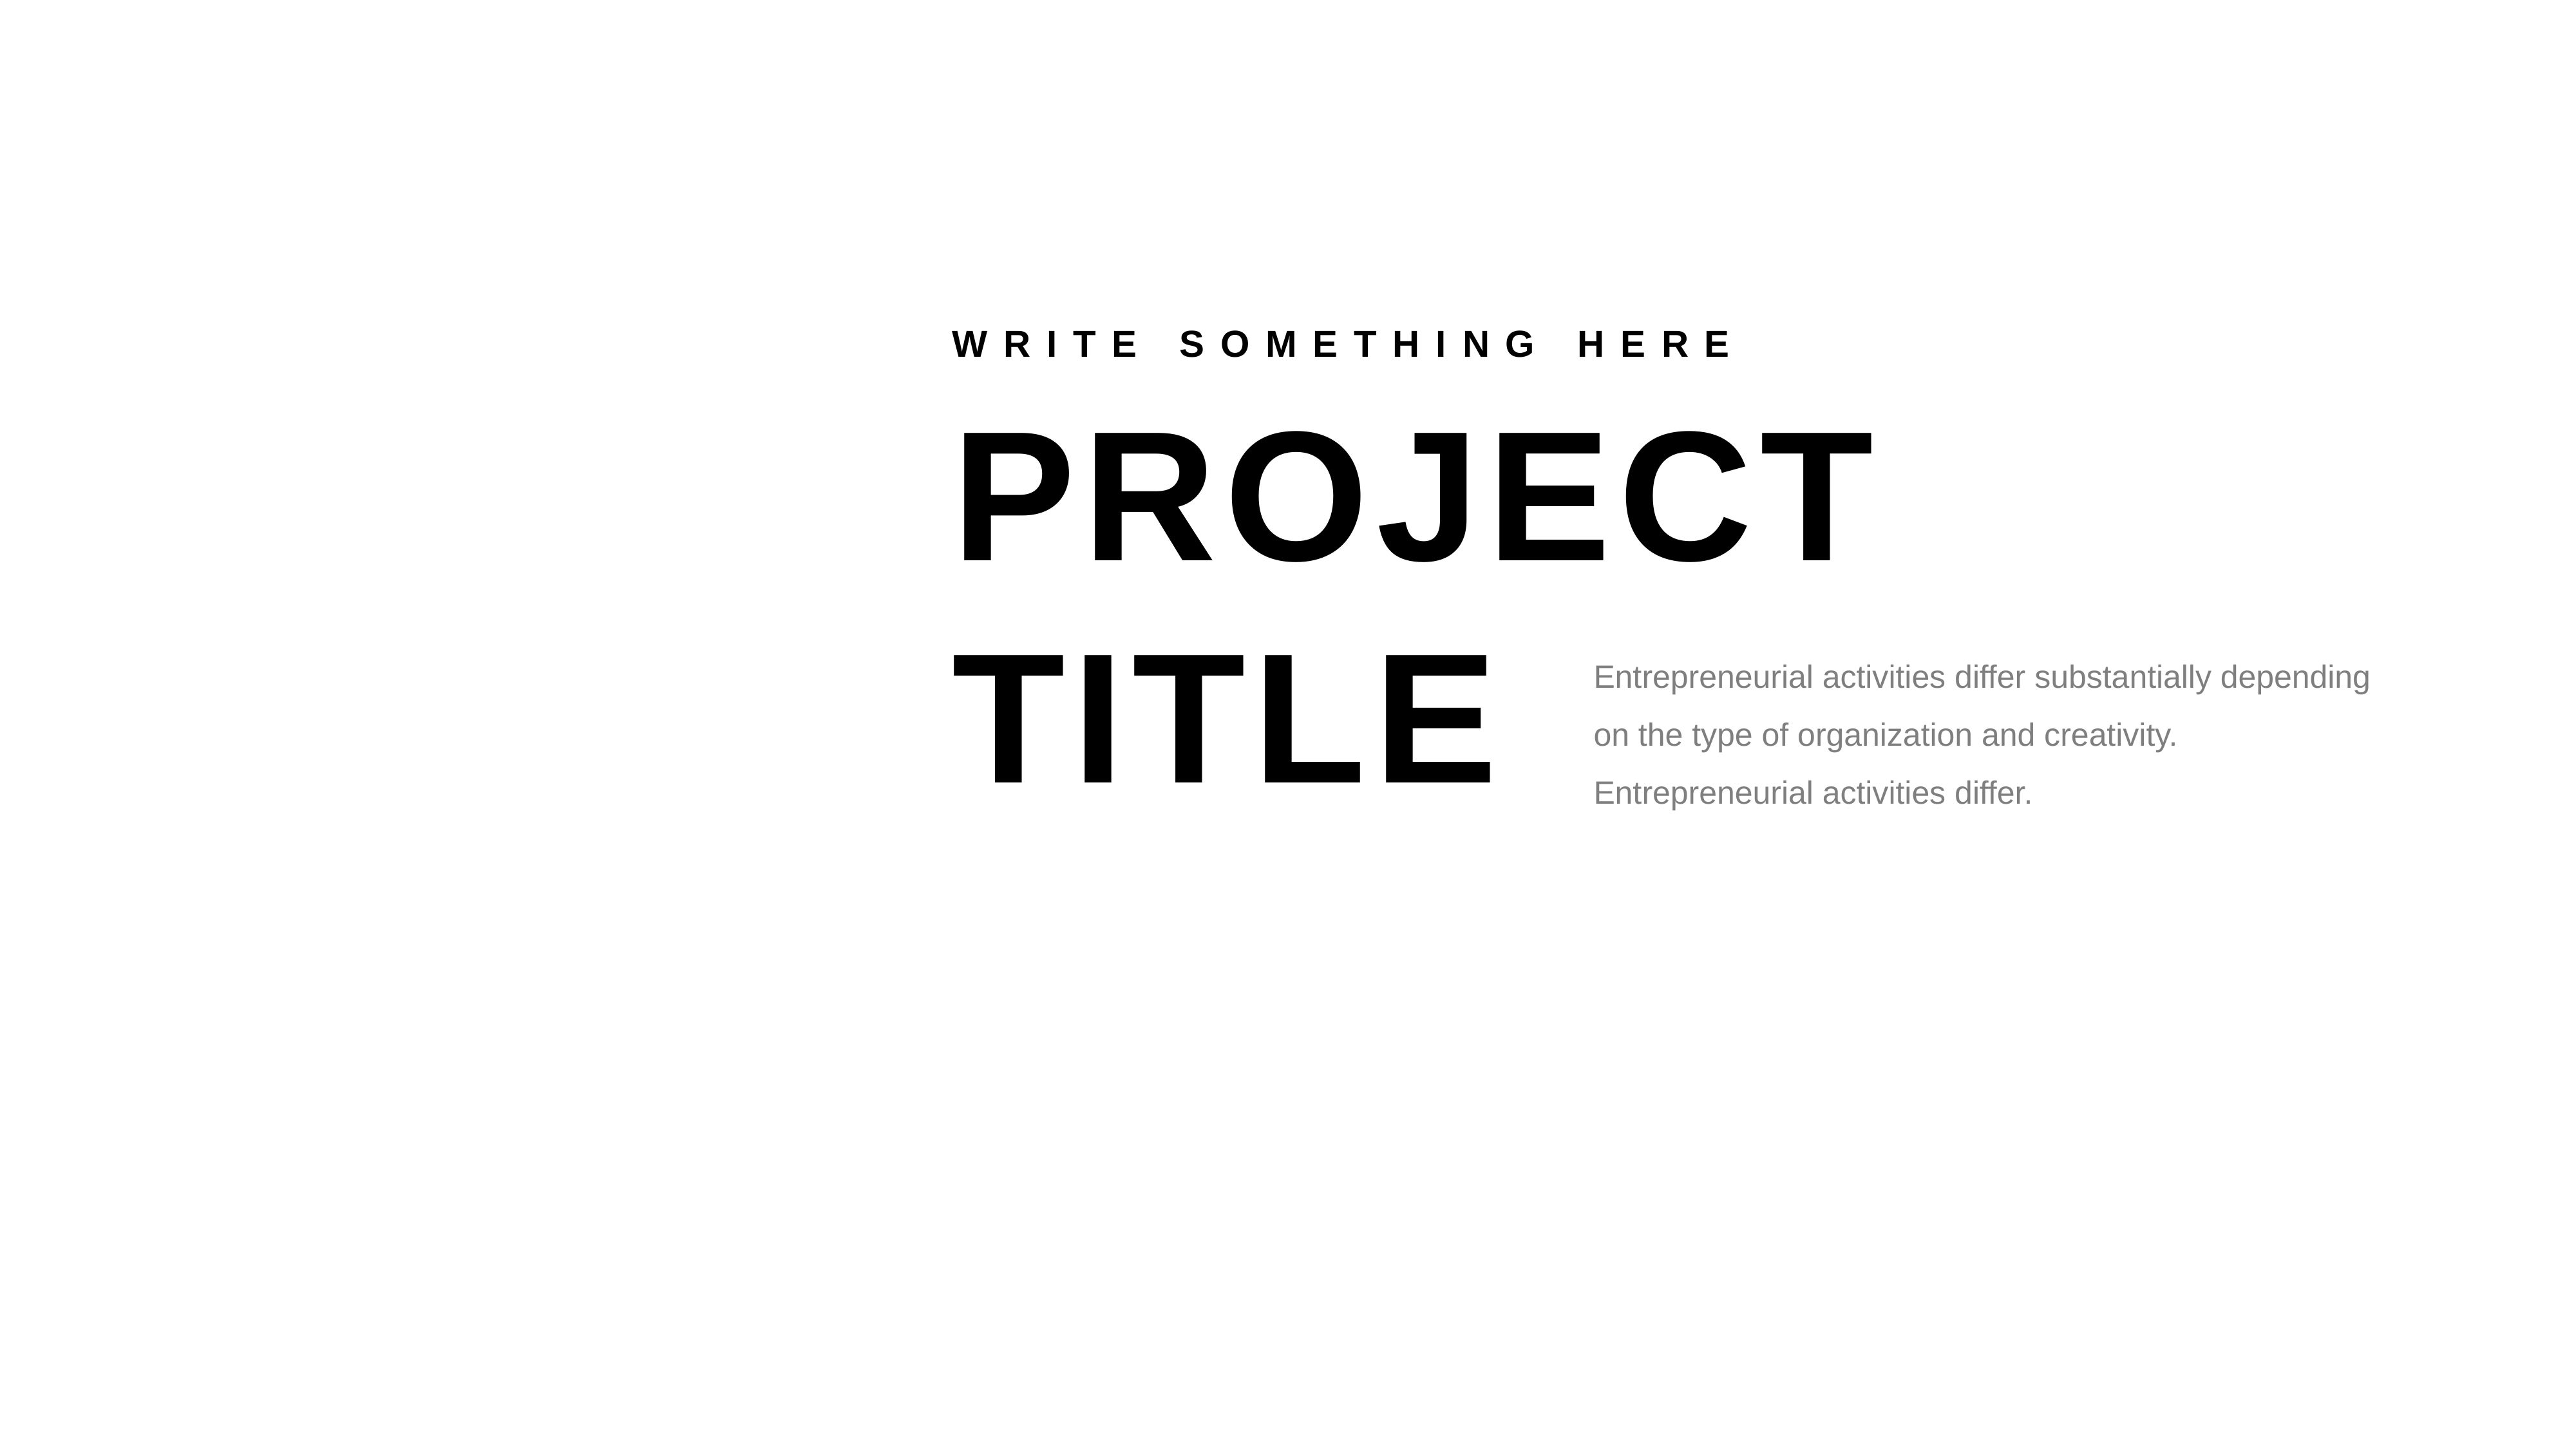

WRITE SOMETHING HERE
PROJECT
TITLE
Entrepreneurial activities differ substantially depending on the type of organization and creativity. Entrepreneurial activities differ.